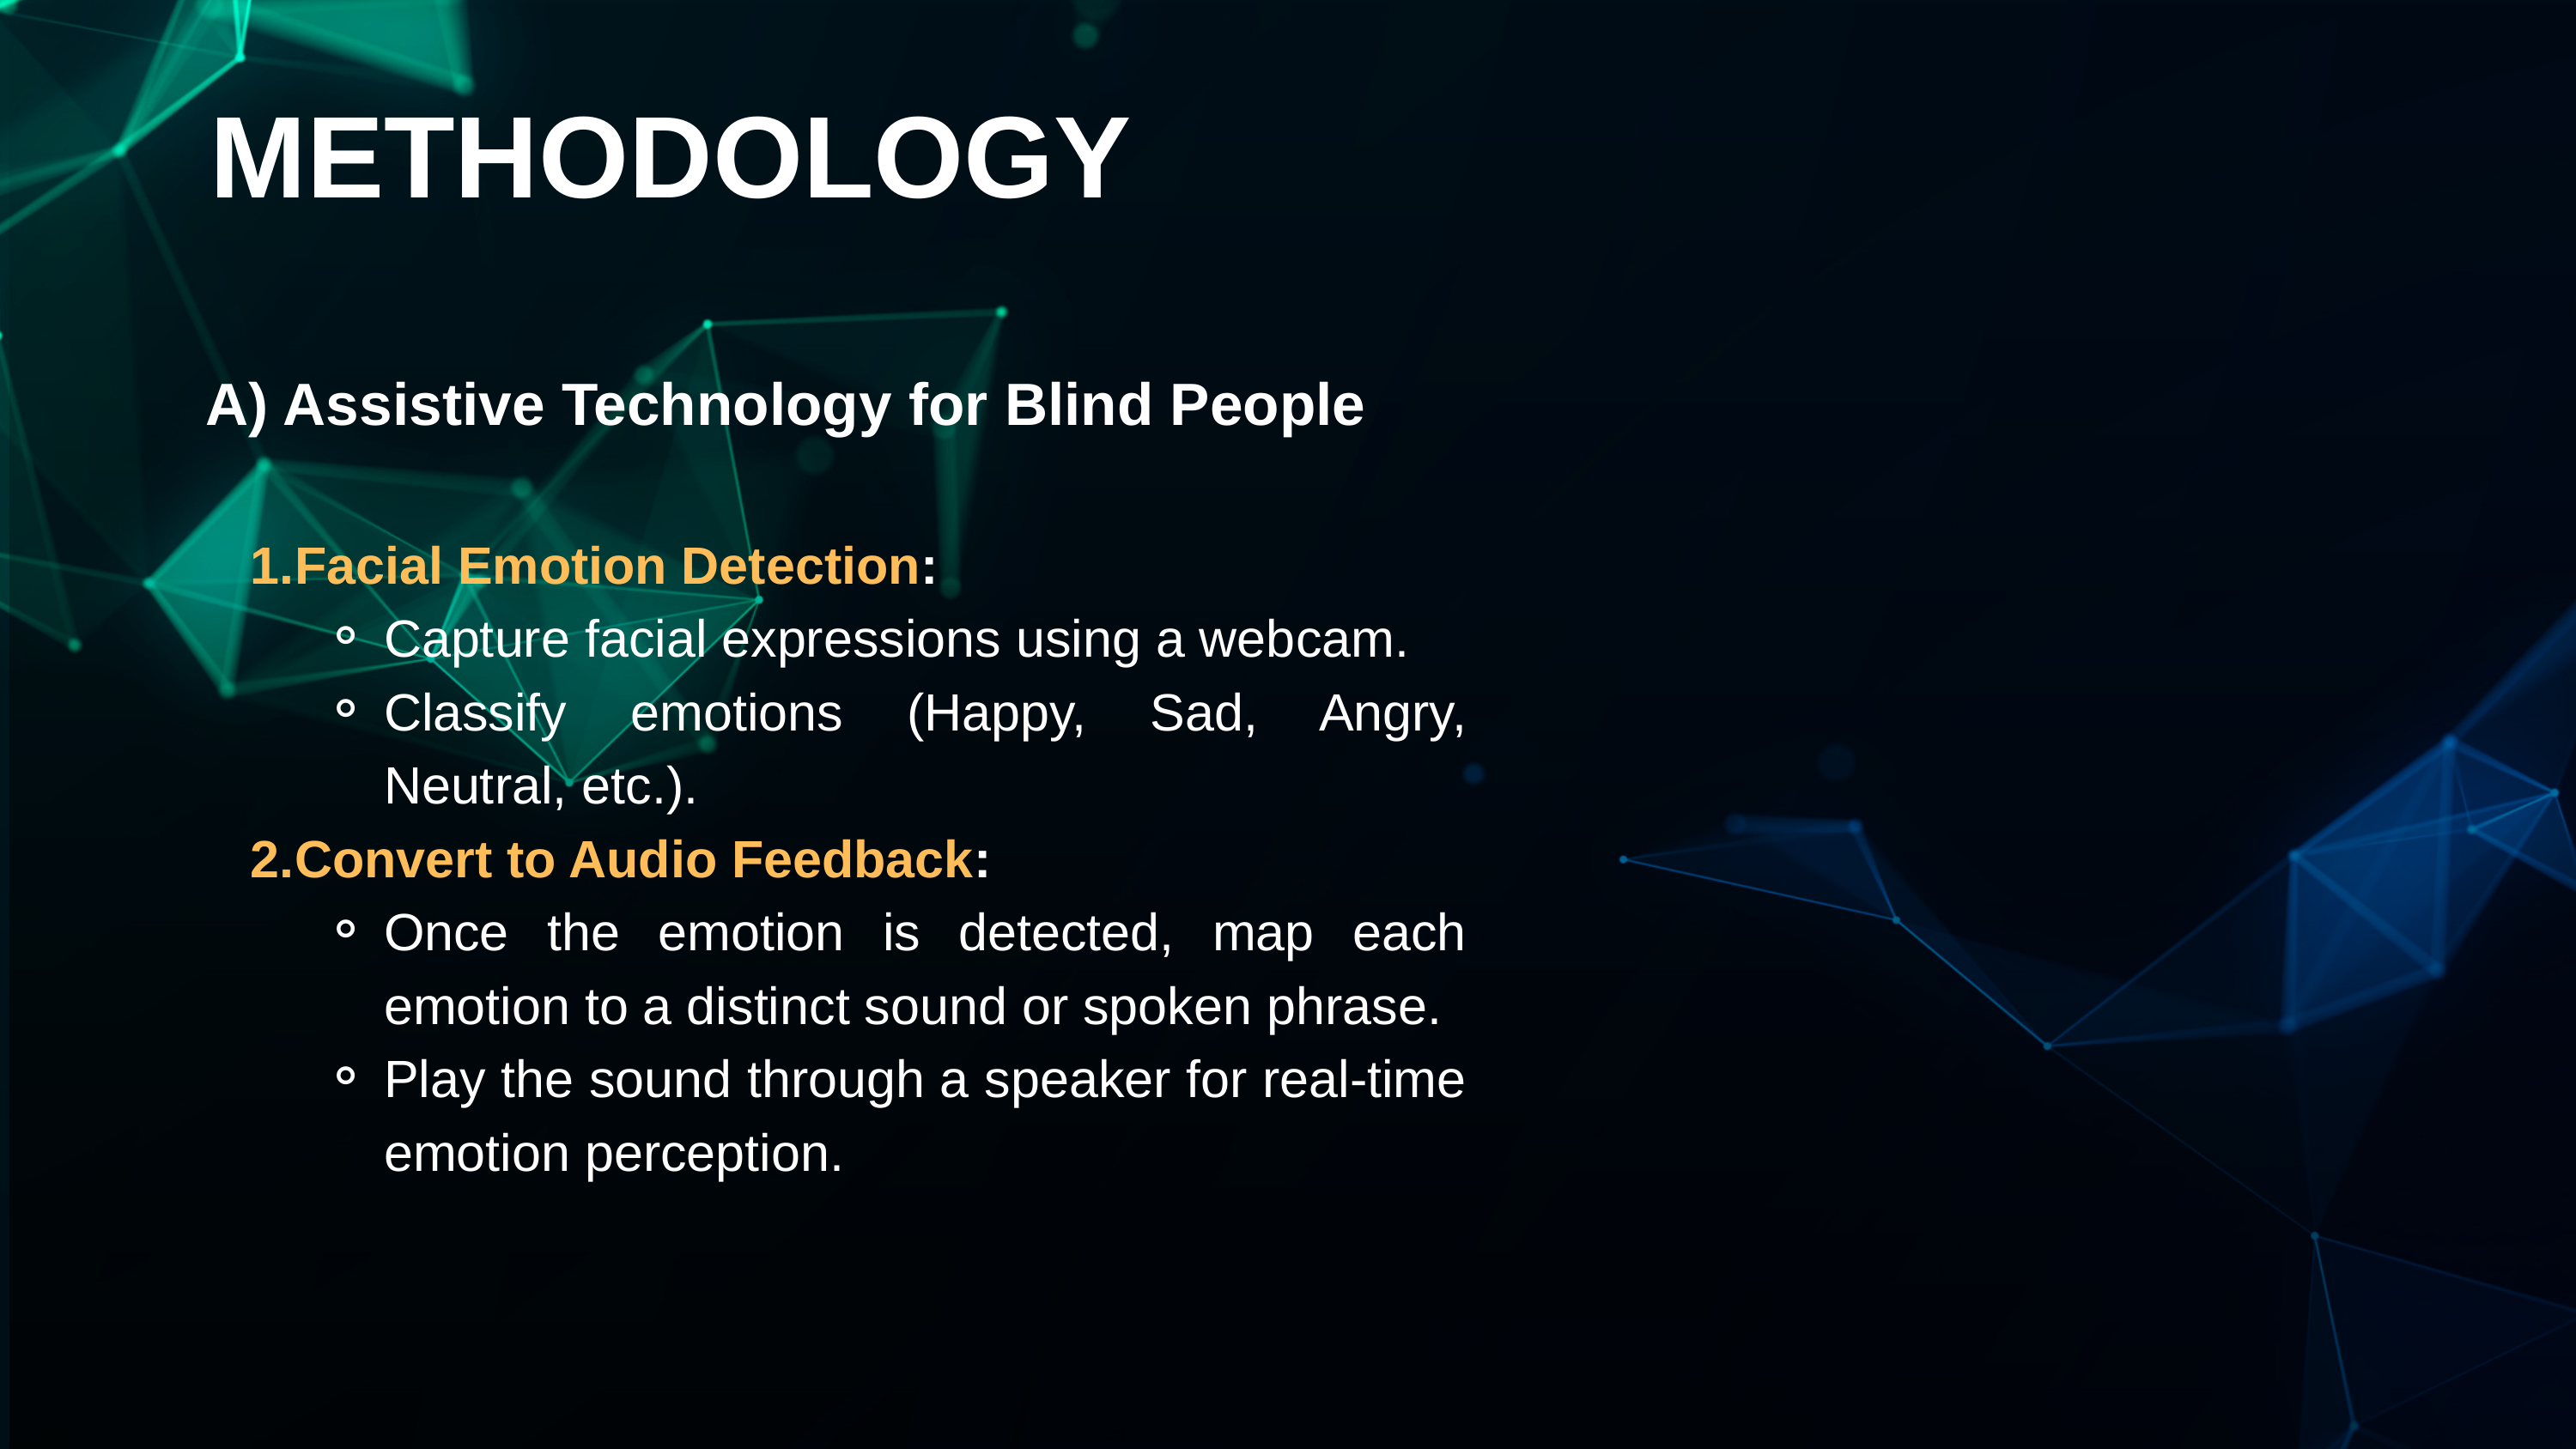

METHODOLOGY
A) Assistive Technology for Blind People

Facial Emotion Detection:
Capture facial expressions using a webcam.
Classify emotions (Happy, Sad, Angry, Neutral, etc.).
Convert to Audio Feedback:
Once the emotion is detected, map each emotion to a distinct sound or spoken phrase.
Play the sound through a speaker for real-time emotion perception.